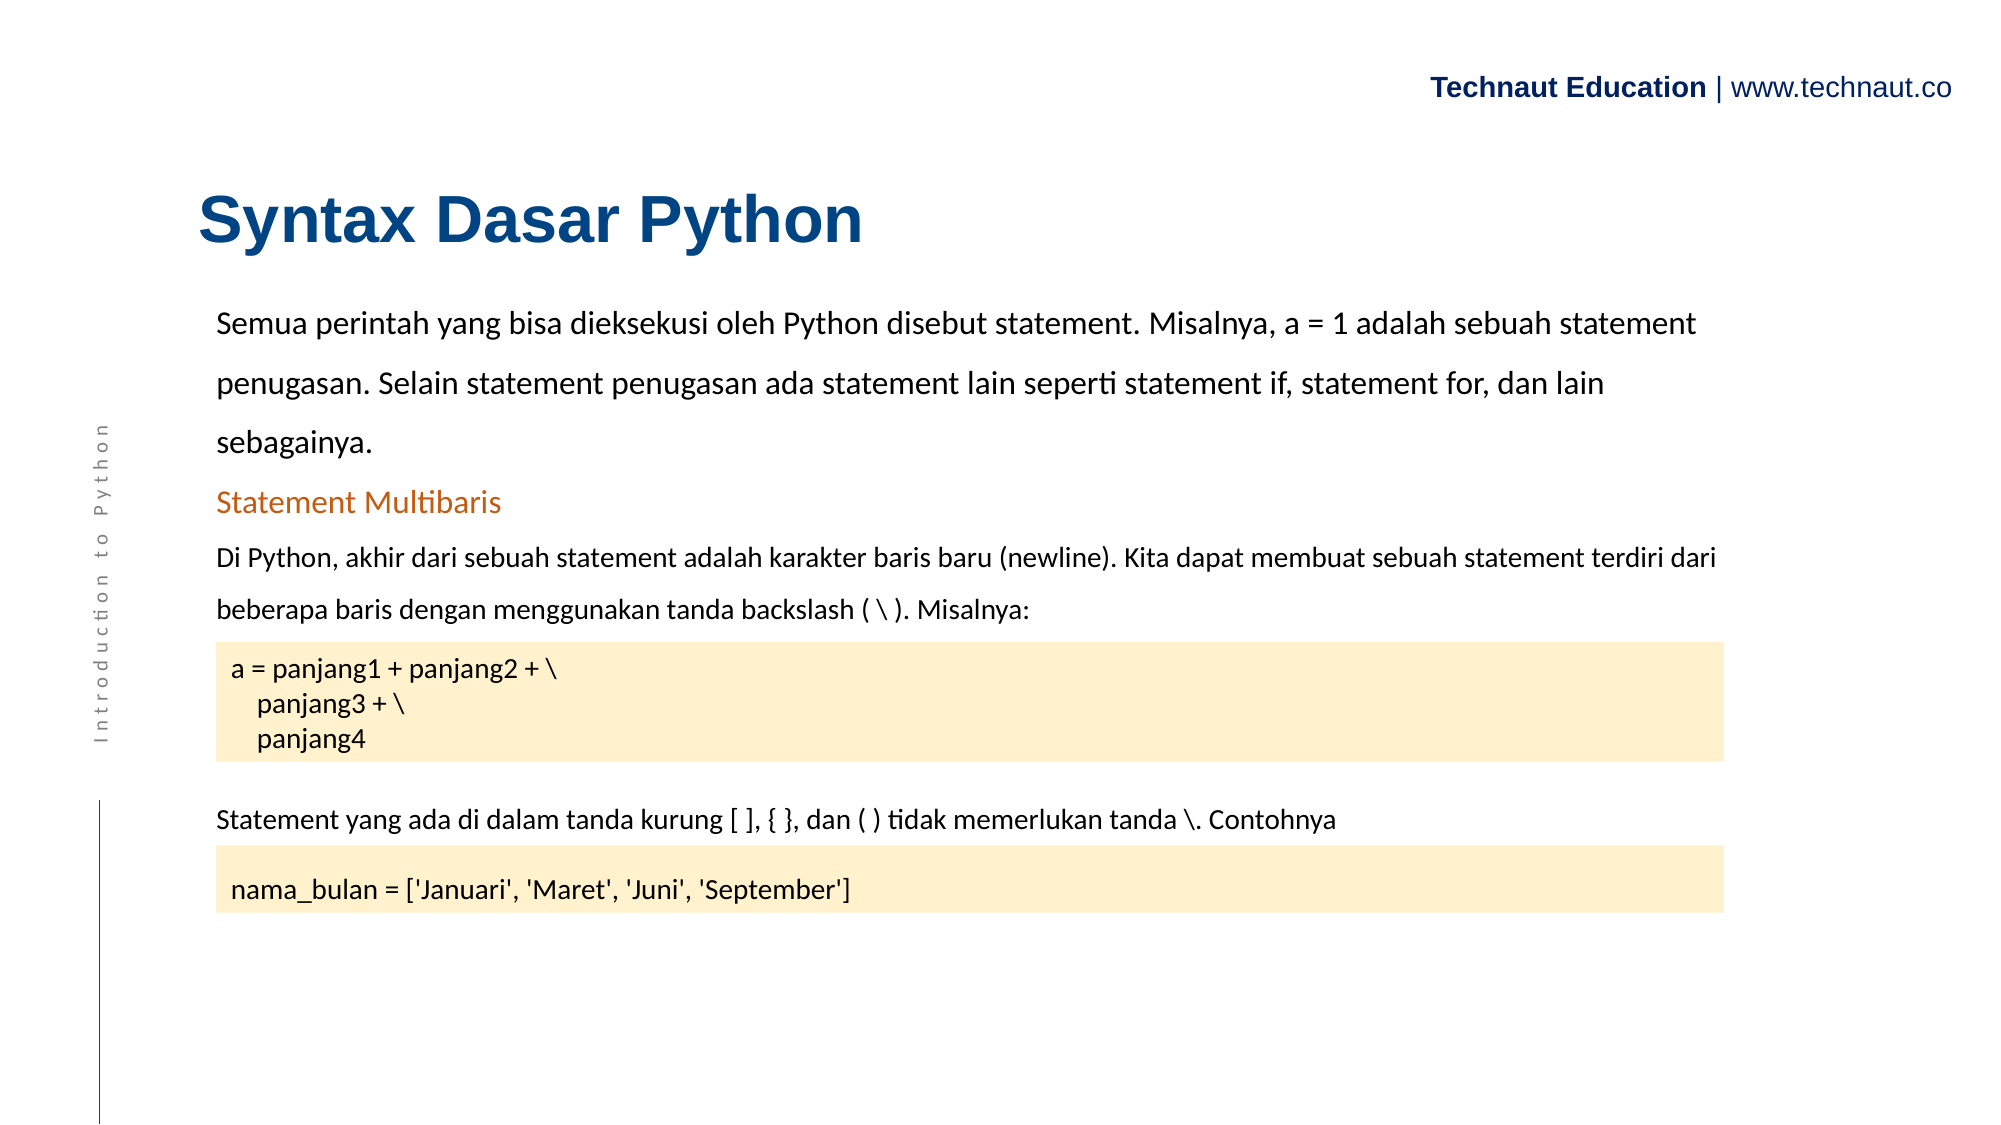

Technaut Education | www.technaut.co
# Syntax Dasar Python
Semua perintah yang bisa dieksekusi oleh Python disebut statement. Misalnya, a = 1 adalah sebuah statement penugasan. Selain statement penugasan ada statement lain seperti statement if, statement for, dan lain sebagainya.
Statement Multibaris
Di Python, akhir dari sebuah statement adalah karakter baris baru (newline). Kita dapat membuat sebuah statement terdiri dari beberapa baris dengan menggunakan tanda backslash ( \ ). Misalnya:

Statement yang ada di dalam tanda kurung [ ], { }, dan ( ) tidak memerlukan tanda \. Contohnya

Introduction to Python
a = panjang1 + panjang2 + \
    panjang3 + \
    panjang4
nama_bulan = ['Januari', 'Maret', 'Juni', 'September']